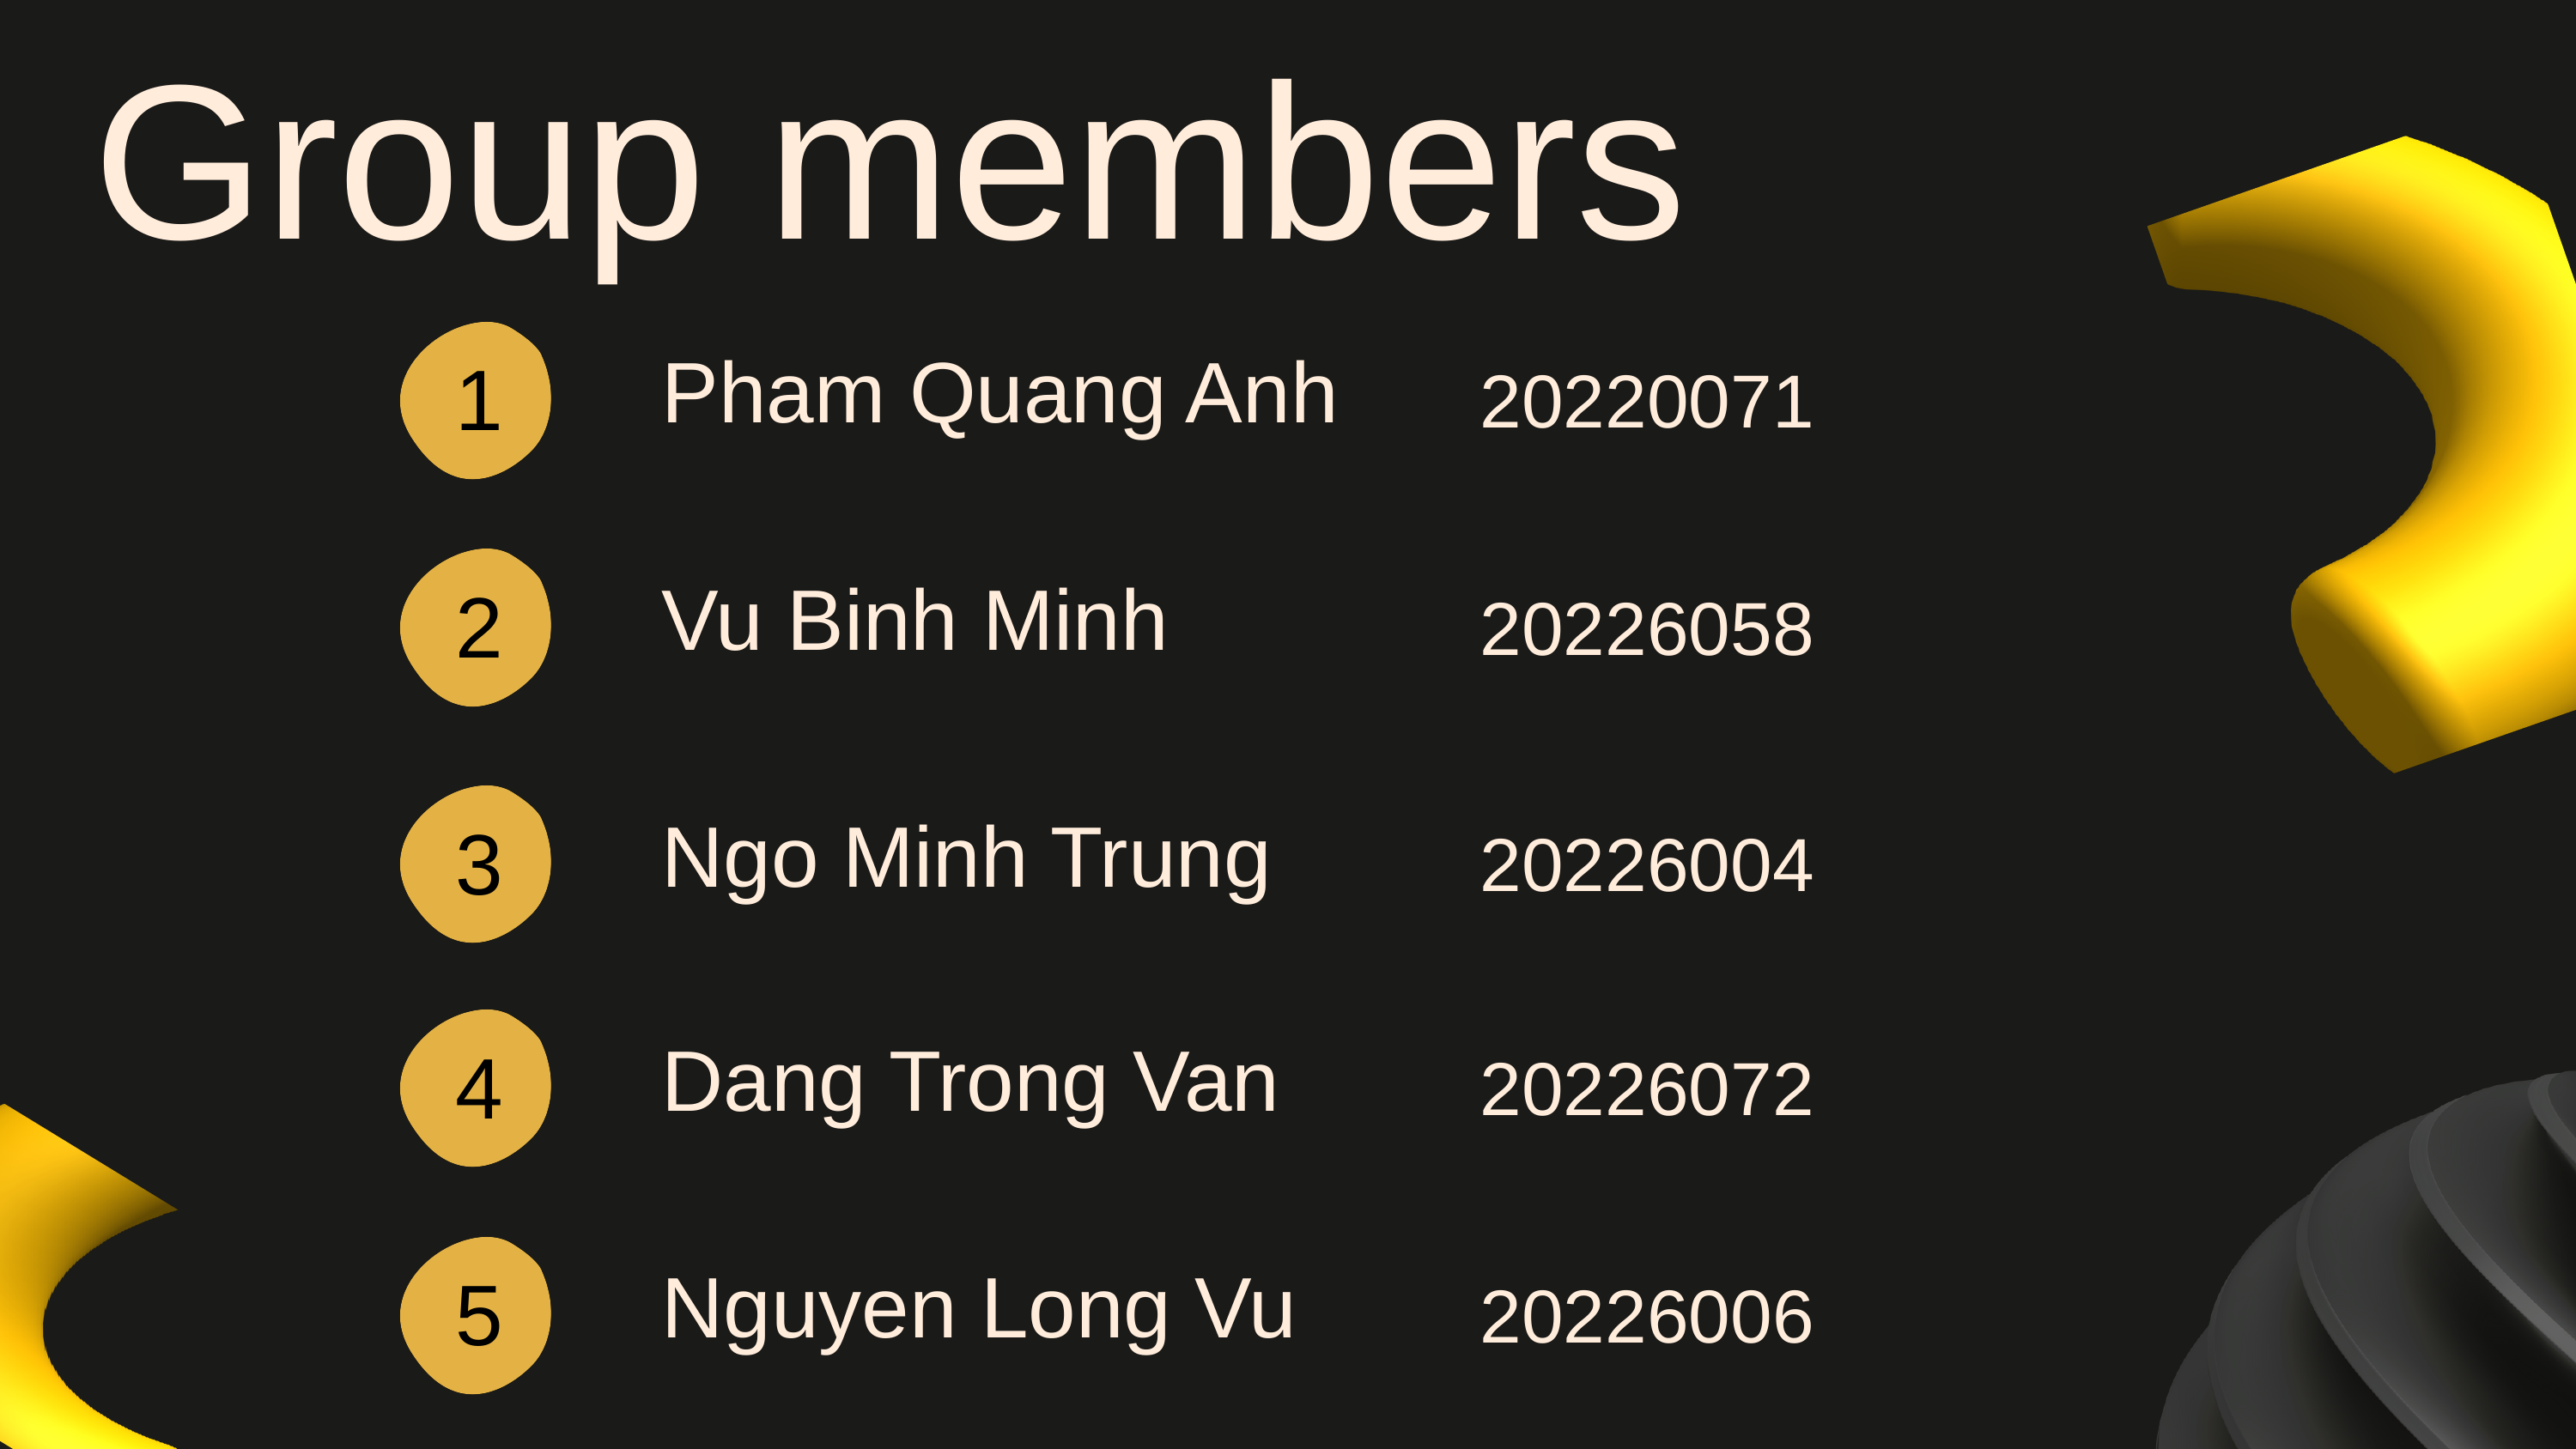

Group members

1
Pham Quang Anh
20220071

2
Vu Binh Minh
20226058

3
Ngo Minh Trung
20226004

4
Dang Trong Van

20226072

5
Nguyen Long Vu
20226006